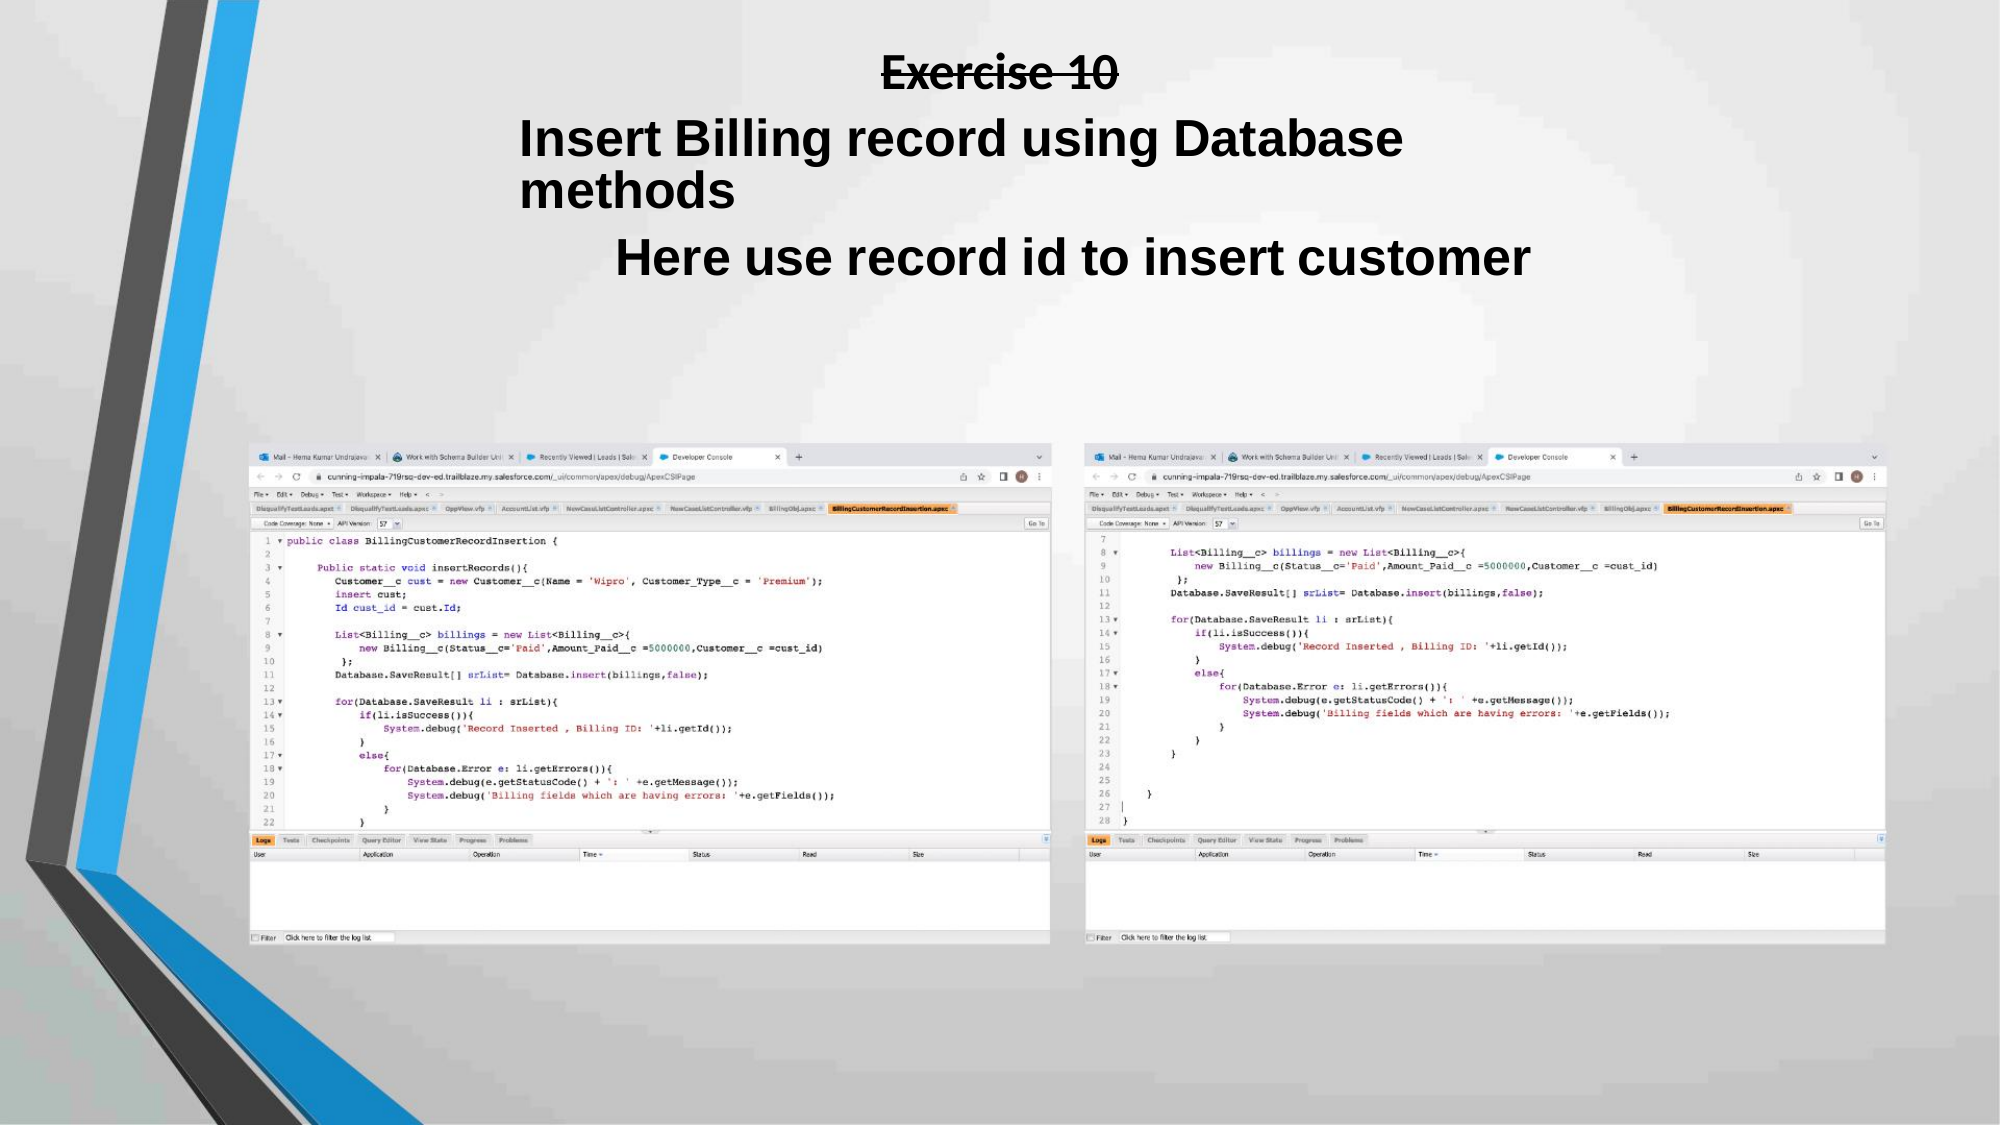

Exercise 10
Insert Billing record using Database methods
Here use record id to insert customer